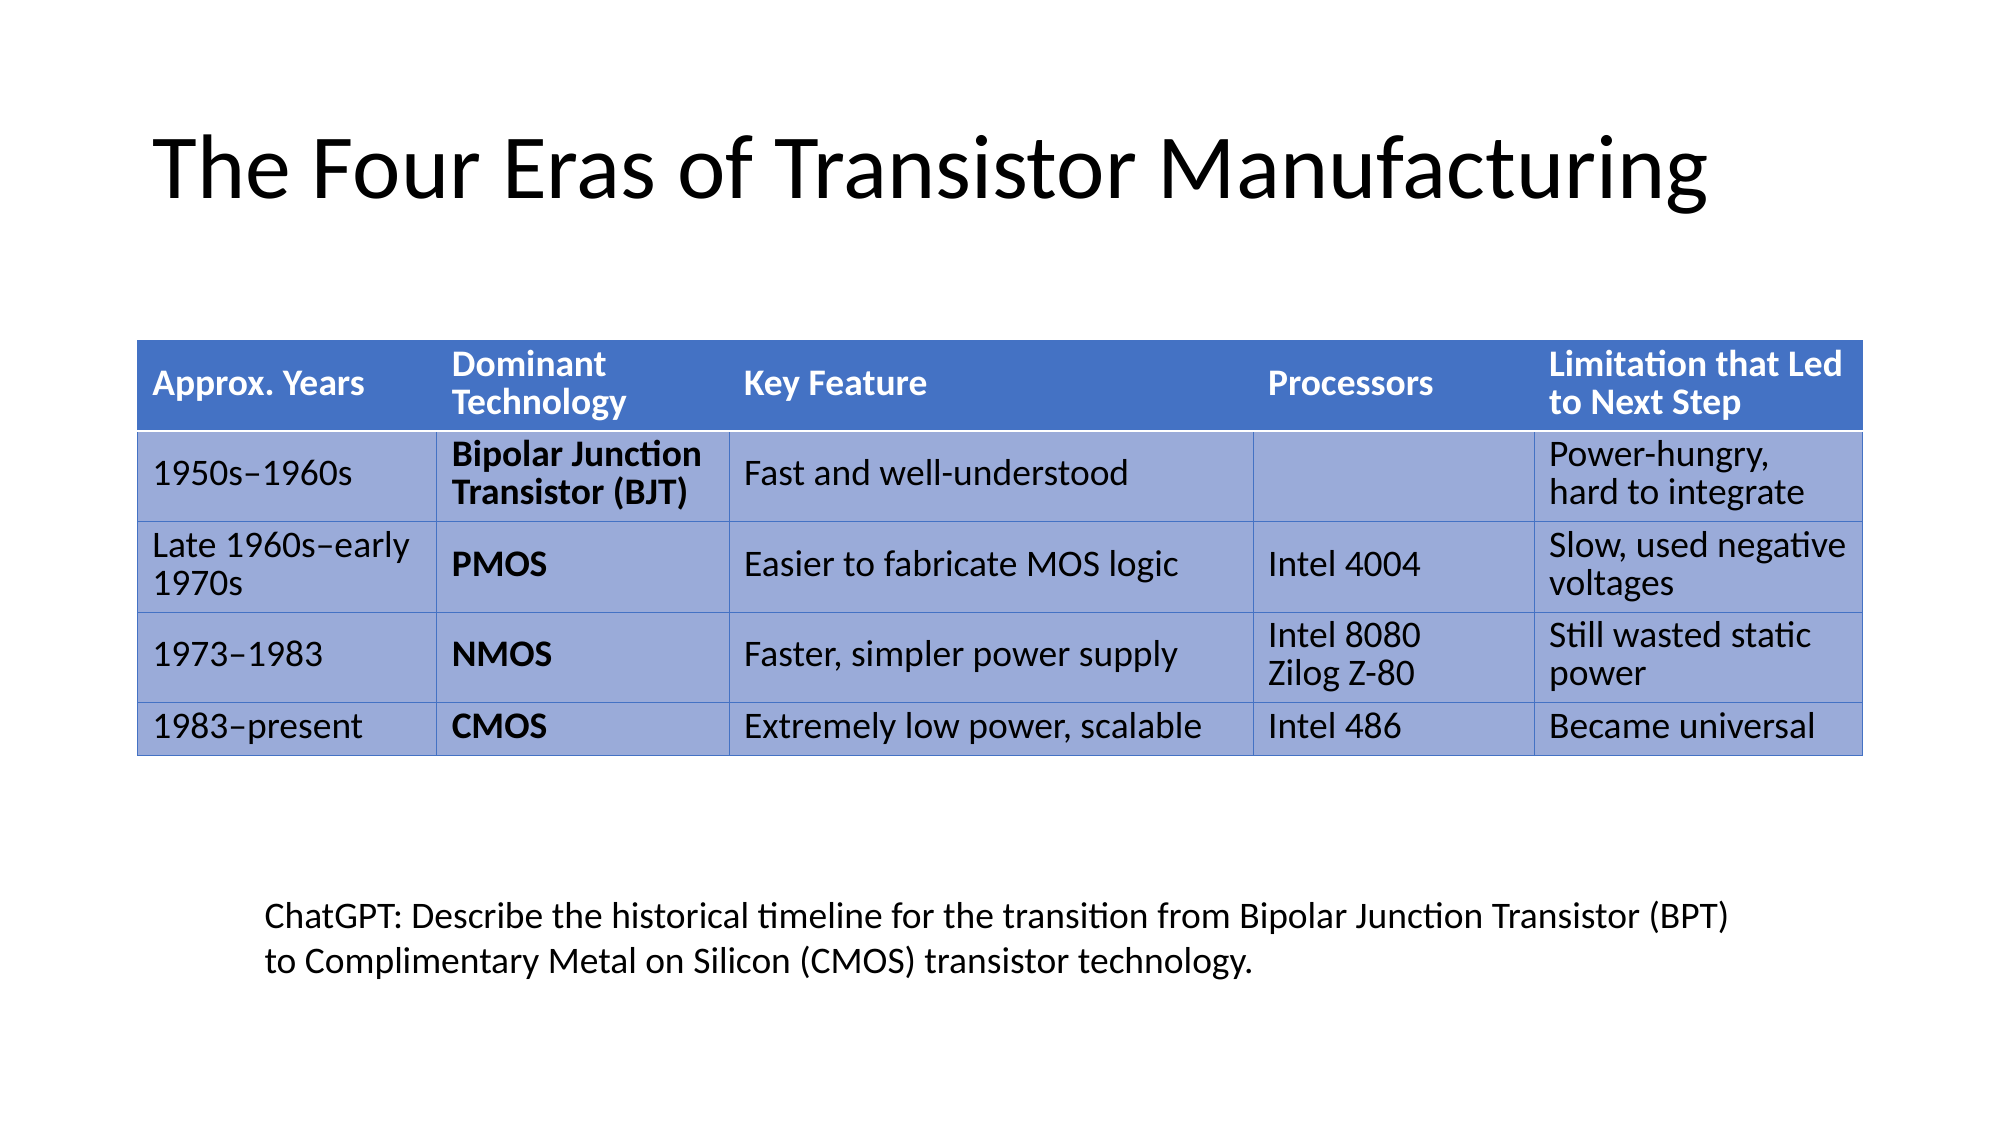

# The Four Eras of Transistor Manufacturing
| Approx. Years | Dominant Technology | Key Feature | Processors | Limitation that Led to Next Step |
| --- | --- | --- | --- | --- |
| 1950s–1960s | Bipolar Junction Transistor (BJT) | Fast and well-understood |  | Power-hungry, hard to integrate |
| Late 1960s–early 1970s | PMOS | Easier to fabricate MOS logic | Intel 4004 | Slow, used negative voltages |
| 1973–1983 | NMOS | Faster, simpler power supply | Intel 8080 Zilog Z-80 | Still wasted static power |
| 1983–present | CMOS | Extremely low power, scalable | Intel 486 | Became universal |
ChatGPT: Describe the historical timeline for the transition from Bipolar Junction Transistor (BPT) to Complimentary Metal on Silicon (CMOS) transistor technology.